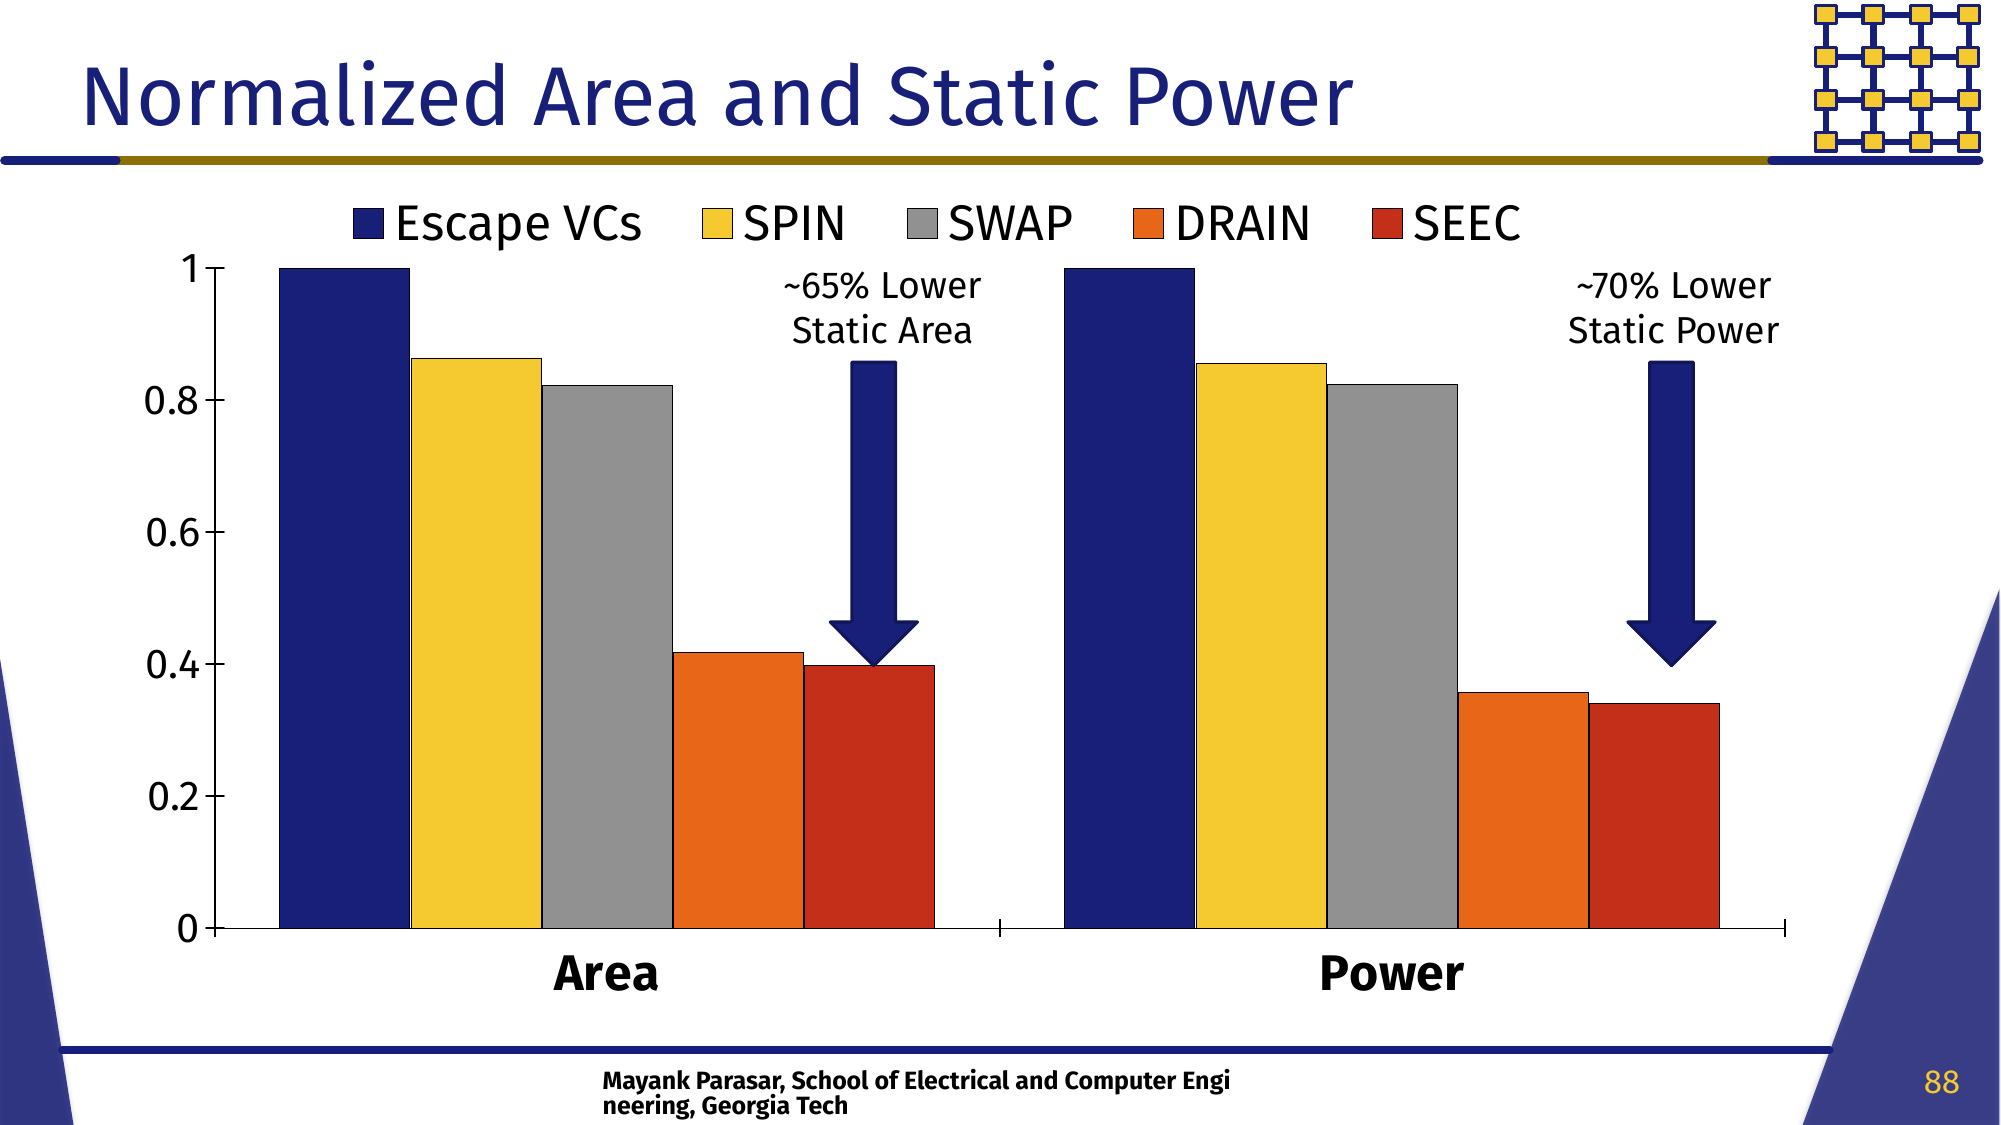

# Normalized Area and Static Power

### Chart

| Category | Escape VCs | SPIN | SWAP | DRAIN | SEEC |
|---|---|---|---|---|---|
| Area | 1.0 | 0.8627673626348882 | 0.8216832025094173 | 0.41812998849148497 | 0.3982190366585571 |
| Power | 1.0 | 0.8562657125385623 | 0.8233324159024636 | 0.357750467685897 | 0.34071473112942574 |
~65% Lower Static Area
~70% Lower Static Power

88
Mayank Parasar, School of Electrical and Computer Engineering, Georgia Tech